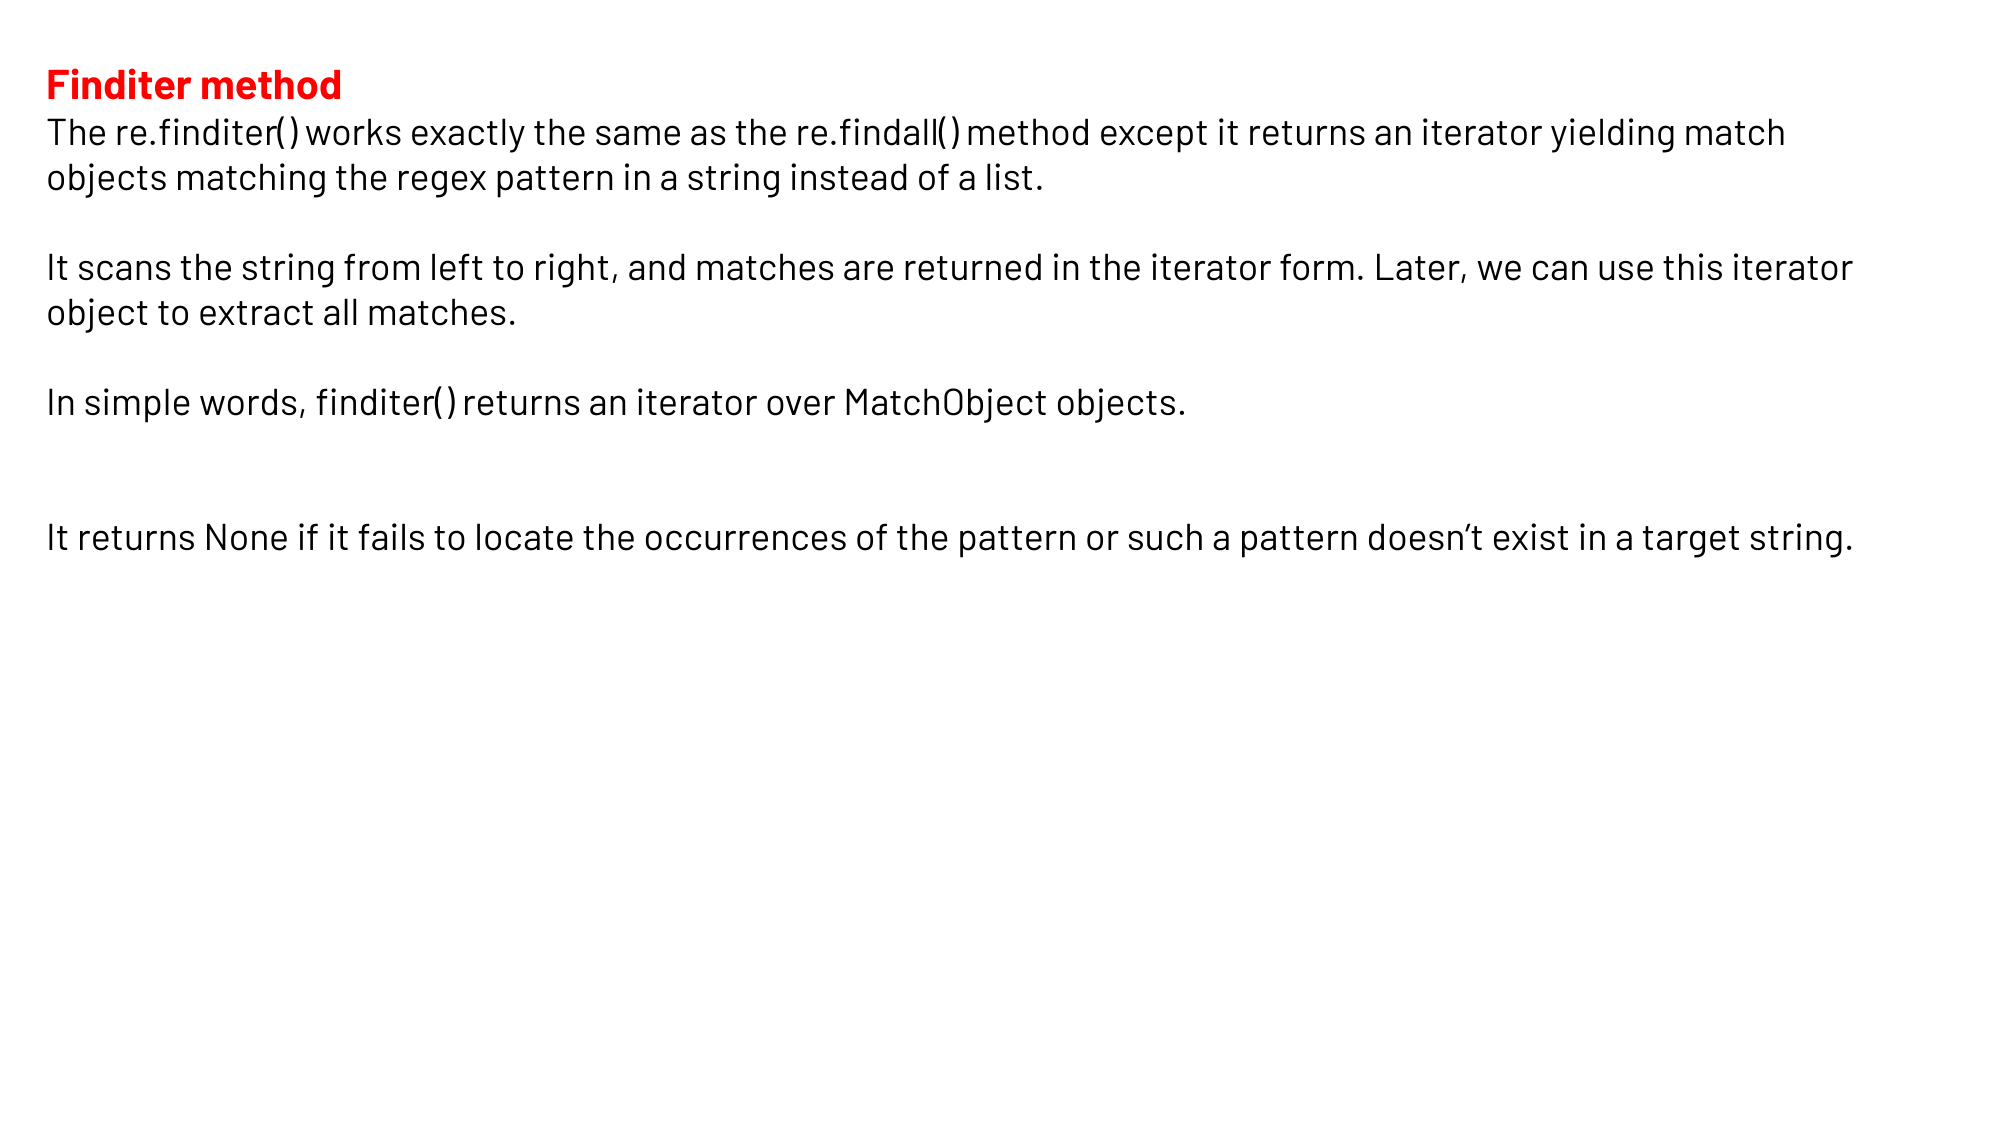

Finditer method
The re.finditer() works exactly the same as the re.findall() method except it returns an iterator yielding match objects matching the regex pattern in a string instead of a list.

It scans the string from left to right, and matches are returned in the iterator form. Later, we can use this iterator object to extract all matches.

In simple words, finditer() returns an iterator over MatchObject objects.

It returns None if it fails to locate the occurrences of the pattern or such a pattern doesn’t exist in a target string.